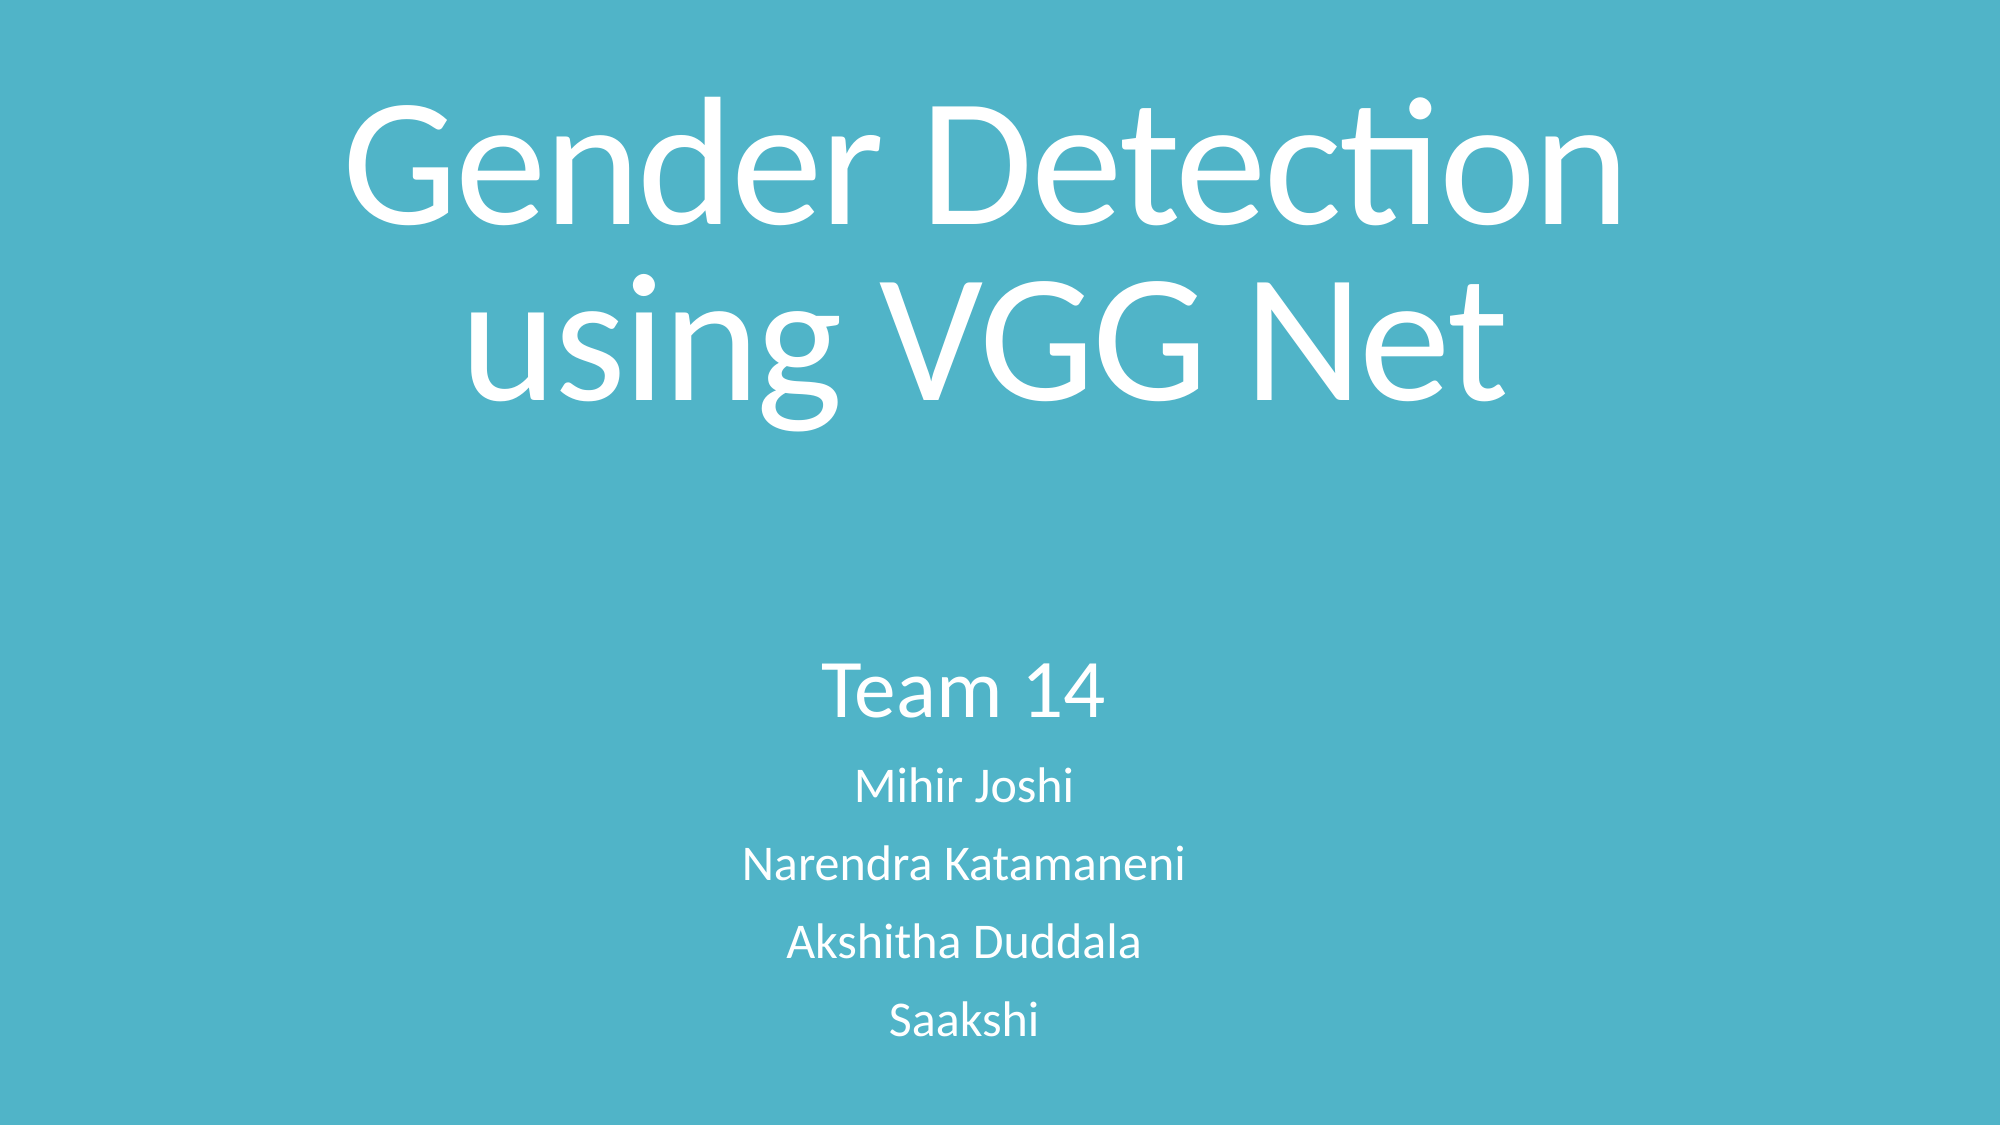

# Gender Detection using VGG Net
Team 14
Mihir Joshi
Narendra Katamaneni
Akshitha Duddala
Saakshi